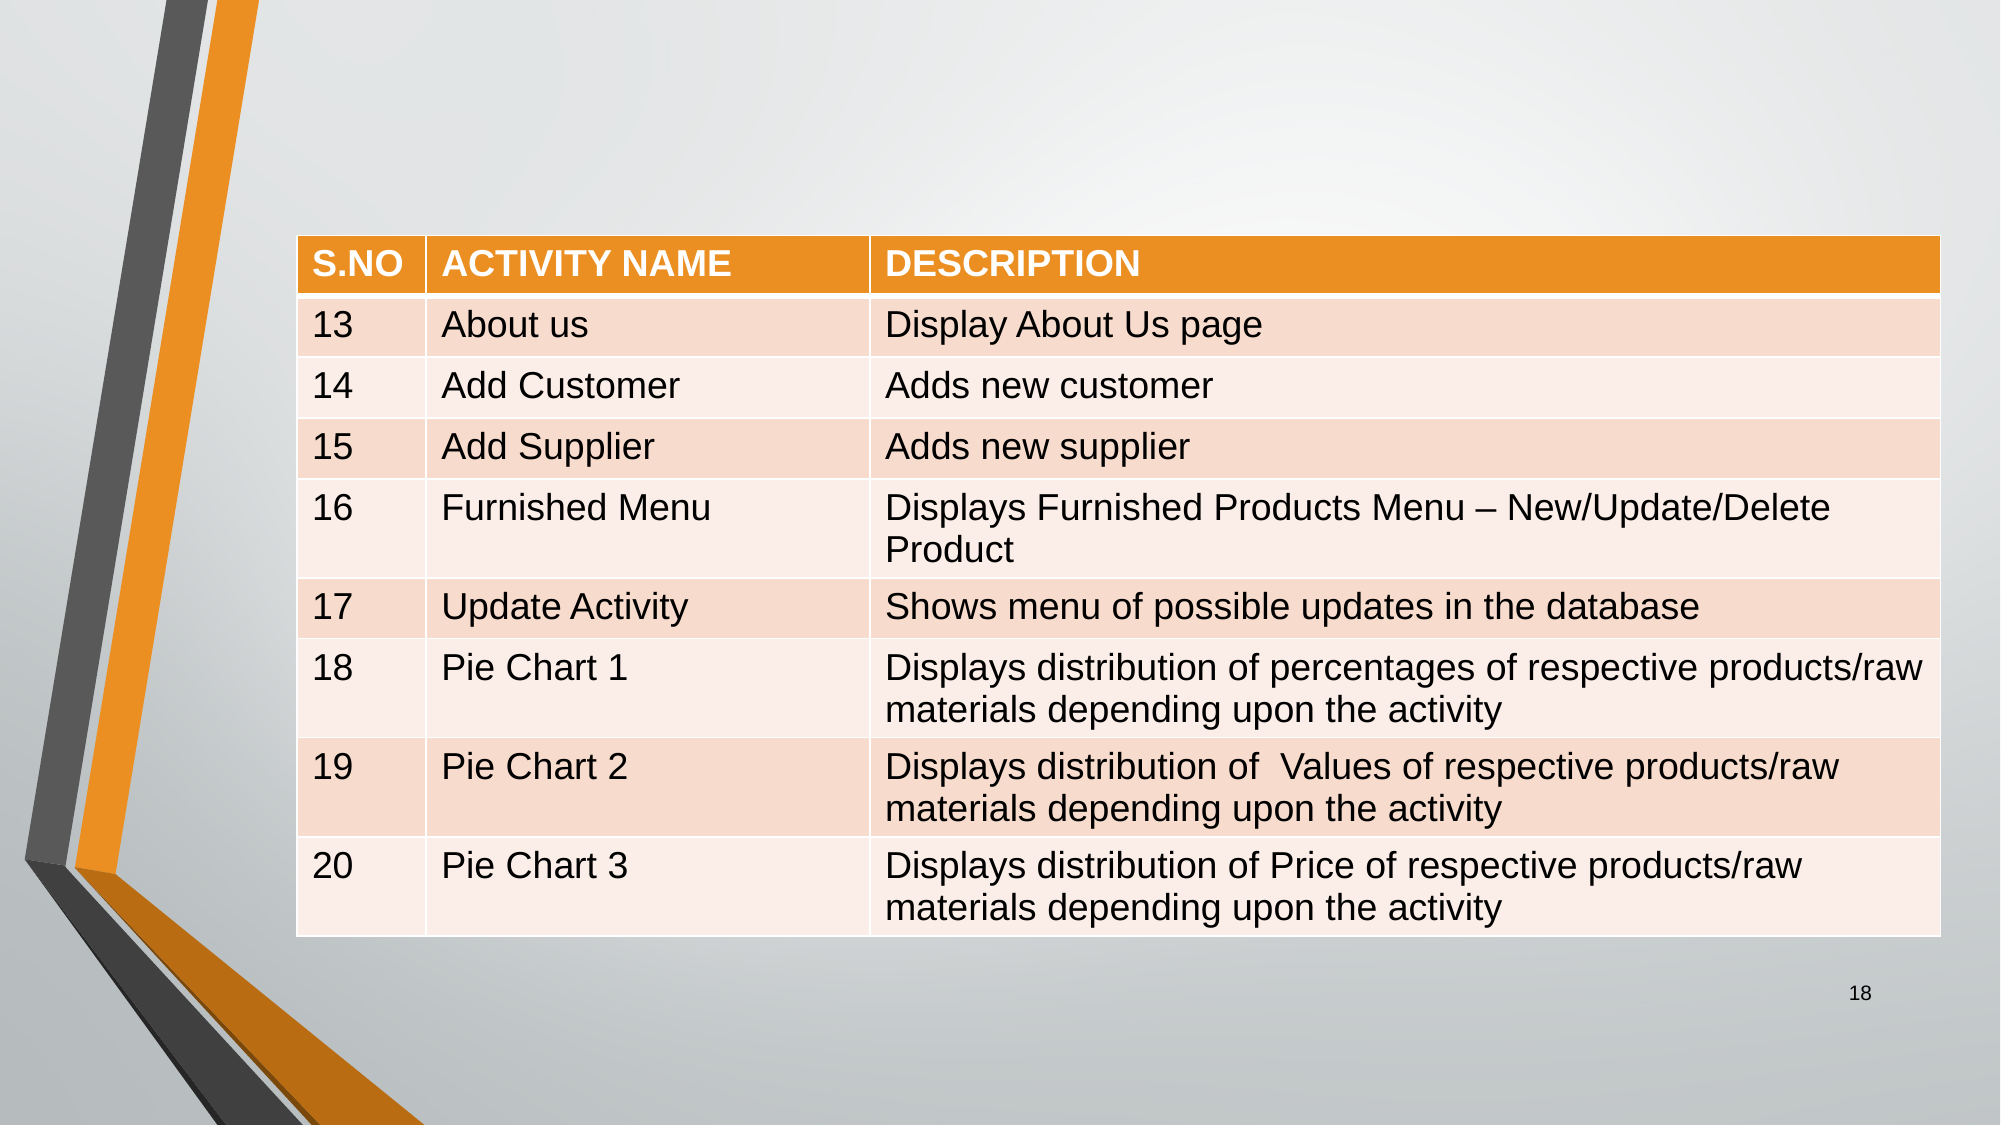

| S.NO | ACTIVITY NAME | DESCRIPTION |
| --- | --- | --- |
| 13 | About us | Display About Us page |
| 14 | Add Customer | Adds new customer |
| 15 | Add Supplier | Adds new supplier |
| 16 | Furnished Menu | Displays Furnished Products Menu – New/Update/Delete Product |
| 17 | Update Activity | Shows menu of possible updates in the database |
| 18 | Pie Chart 1 | Displays distribution of percentages of respective products/raw materials depending upon the activity |
| 19 | Pie Chart 2 | Displays distribution of Values of respective products/raw materials depending upon the activity |
| 20 | Pie Chart 3 | Displays distribution of Price of respective products/raw materials depending upon the activity |
18